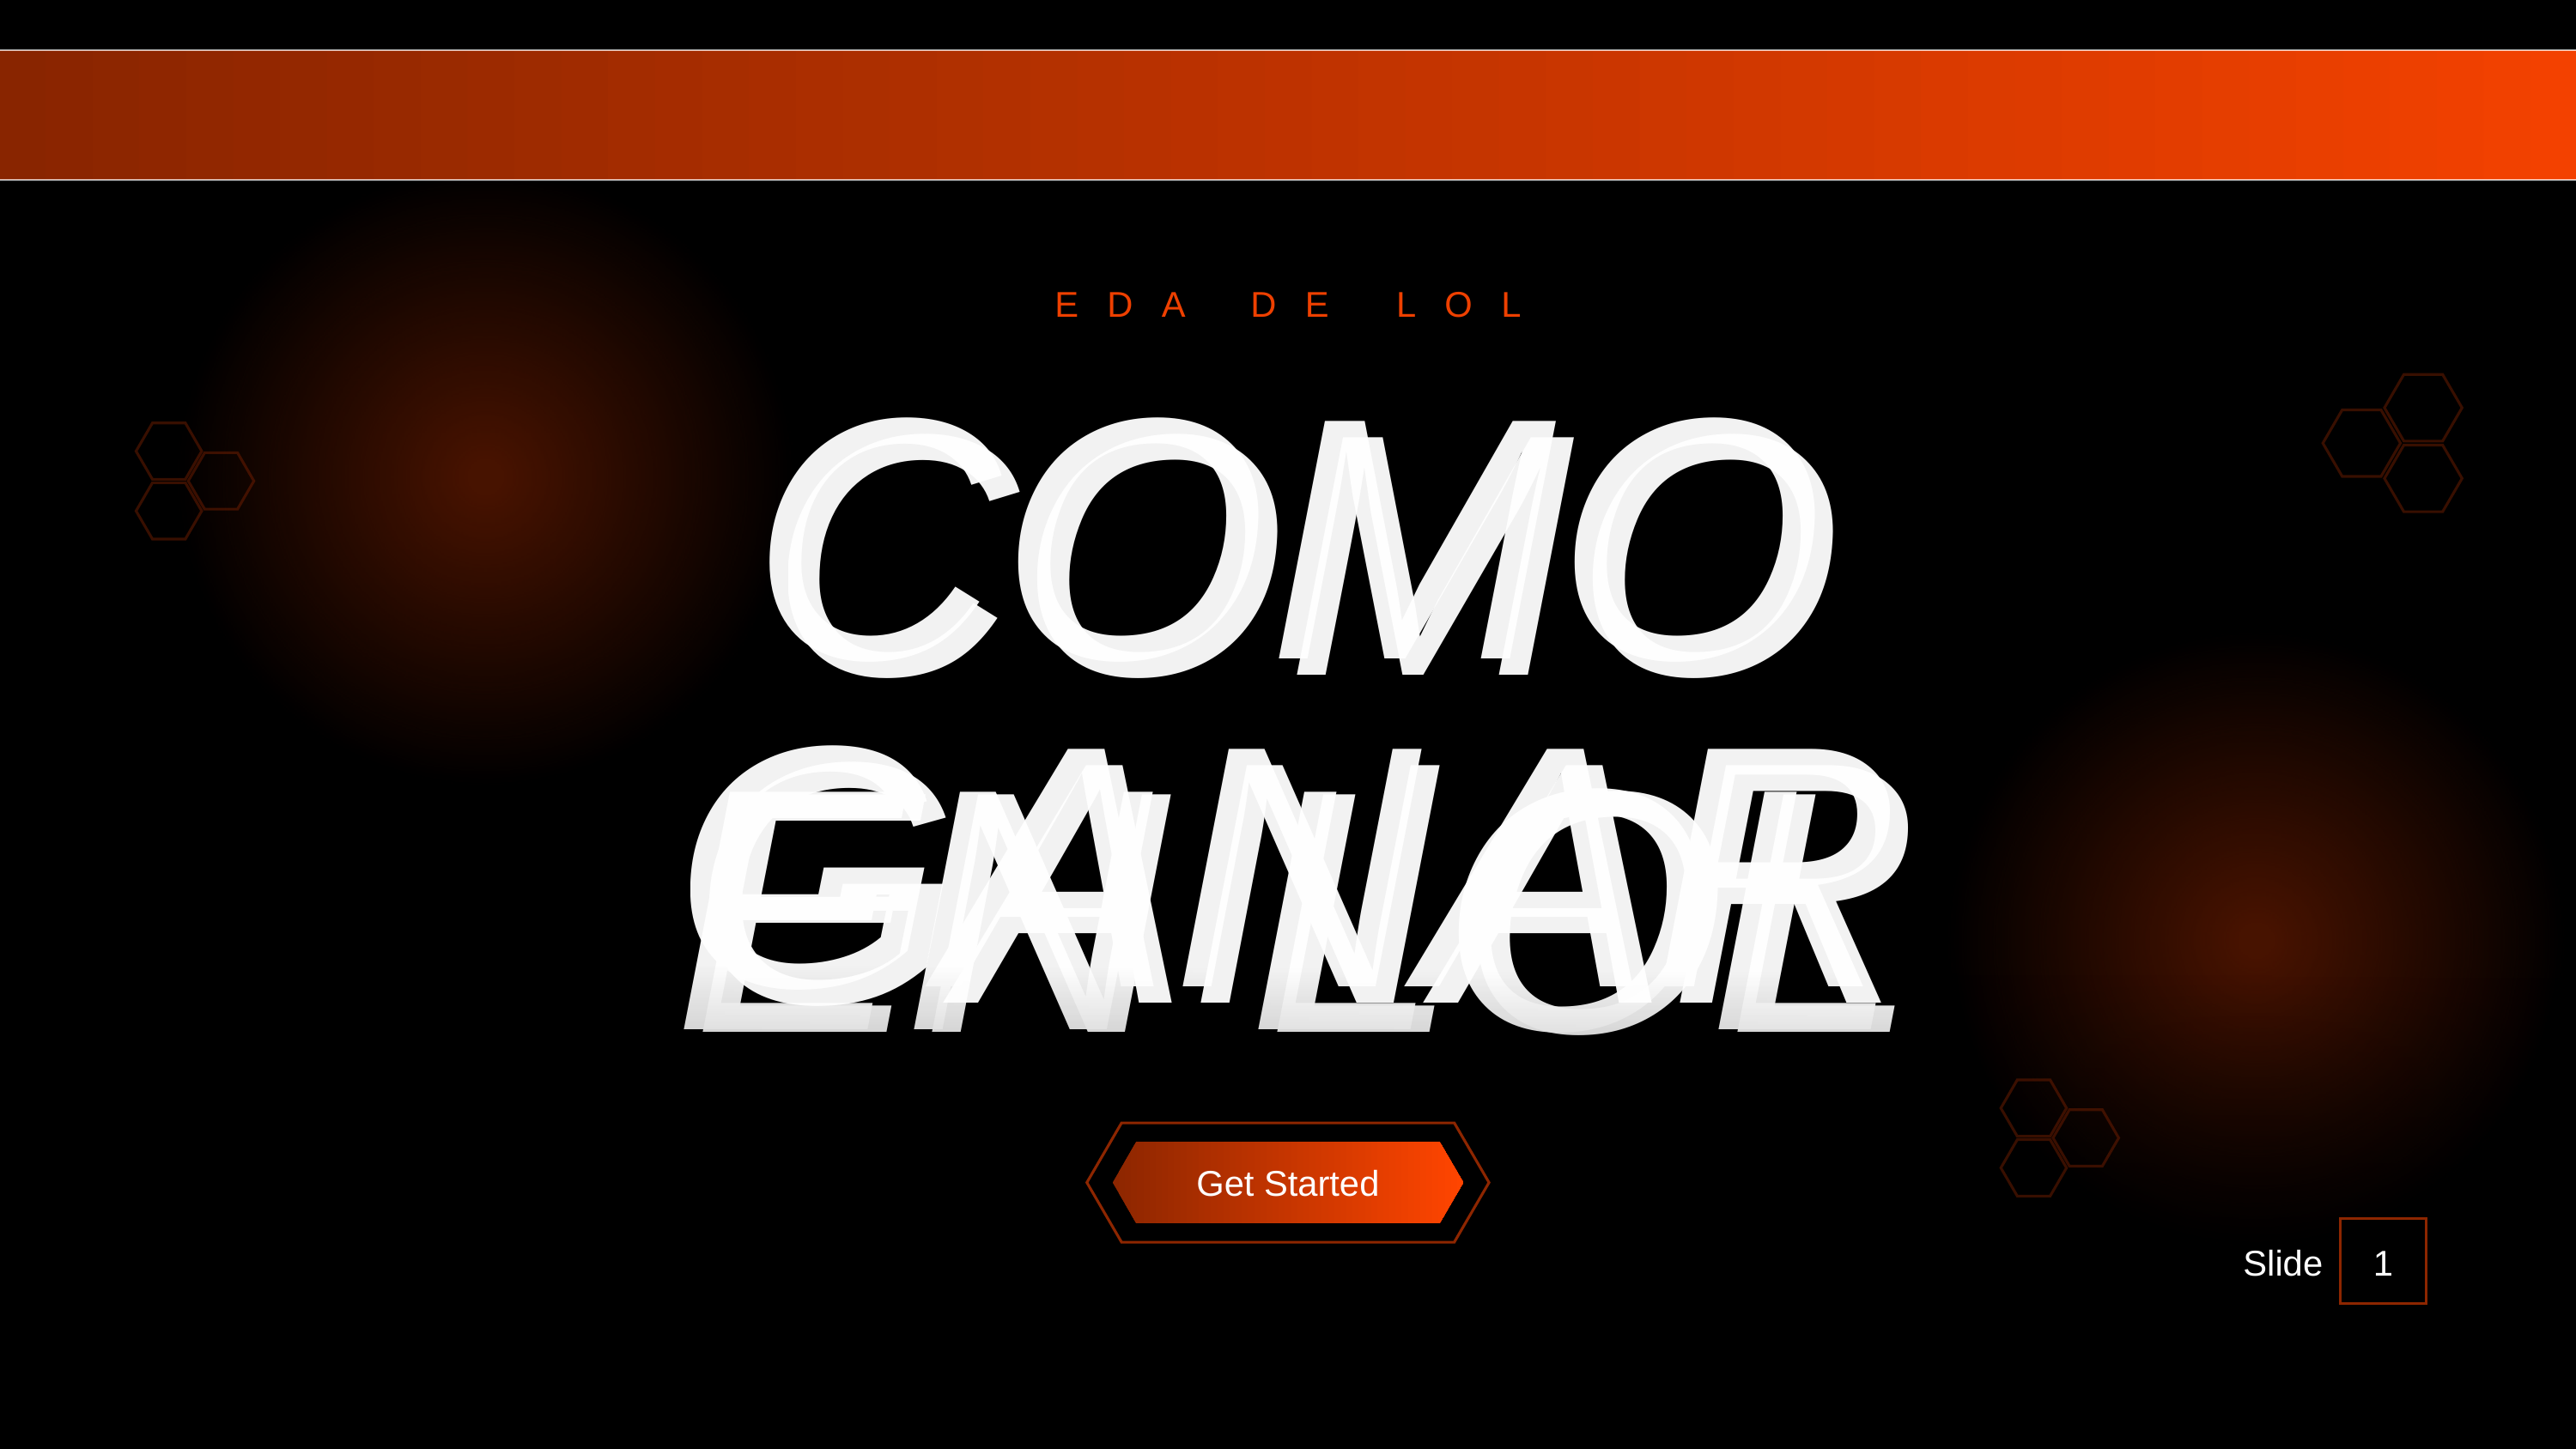

EDA DE LOL

COMO GANAR
COMO GANAR

EN LOL
EN LOL

Get Started

Slide
1